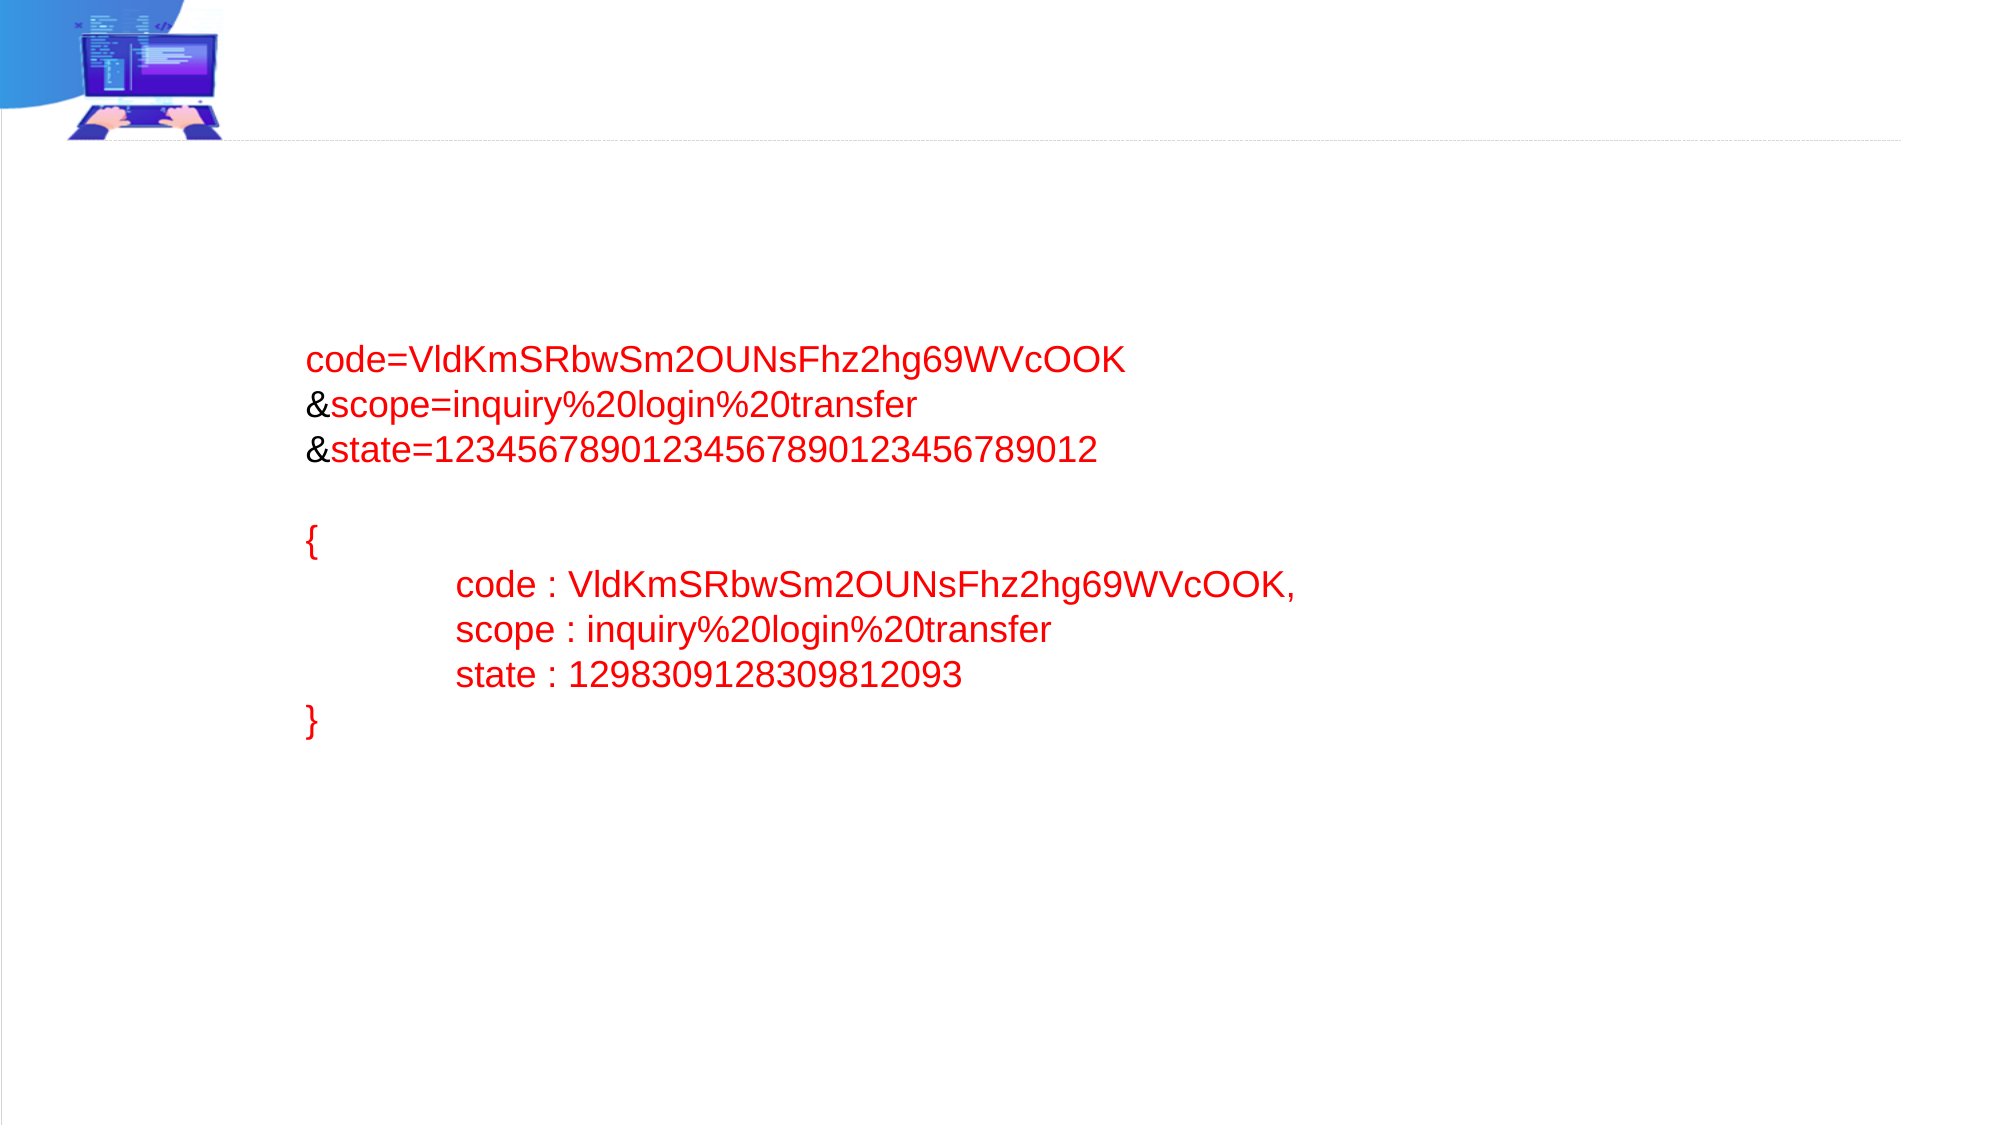

#
code=VldKmSRbwSm2OUNsFhz2hg69WVcOOK
&scope=inquiry%20login%20transfer
&state=12345678901234567890123456789012

{
	code : VldKmSRbwSm2OUNsFhz2hg69WVcOOK,
	scope : inquiry%20login%20transfer
	state : 1298309128309812093
}